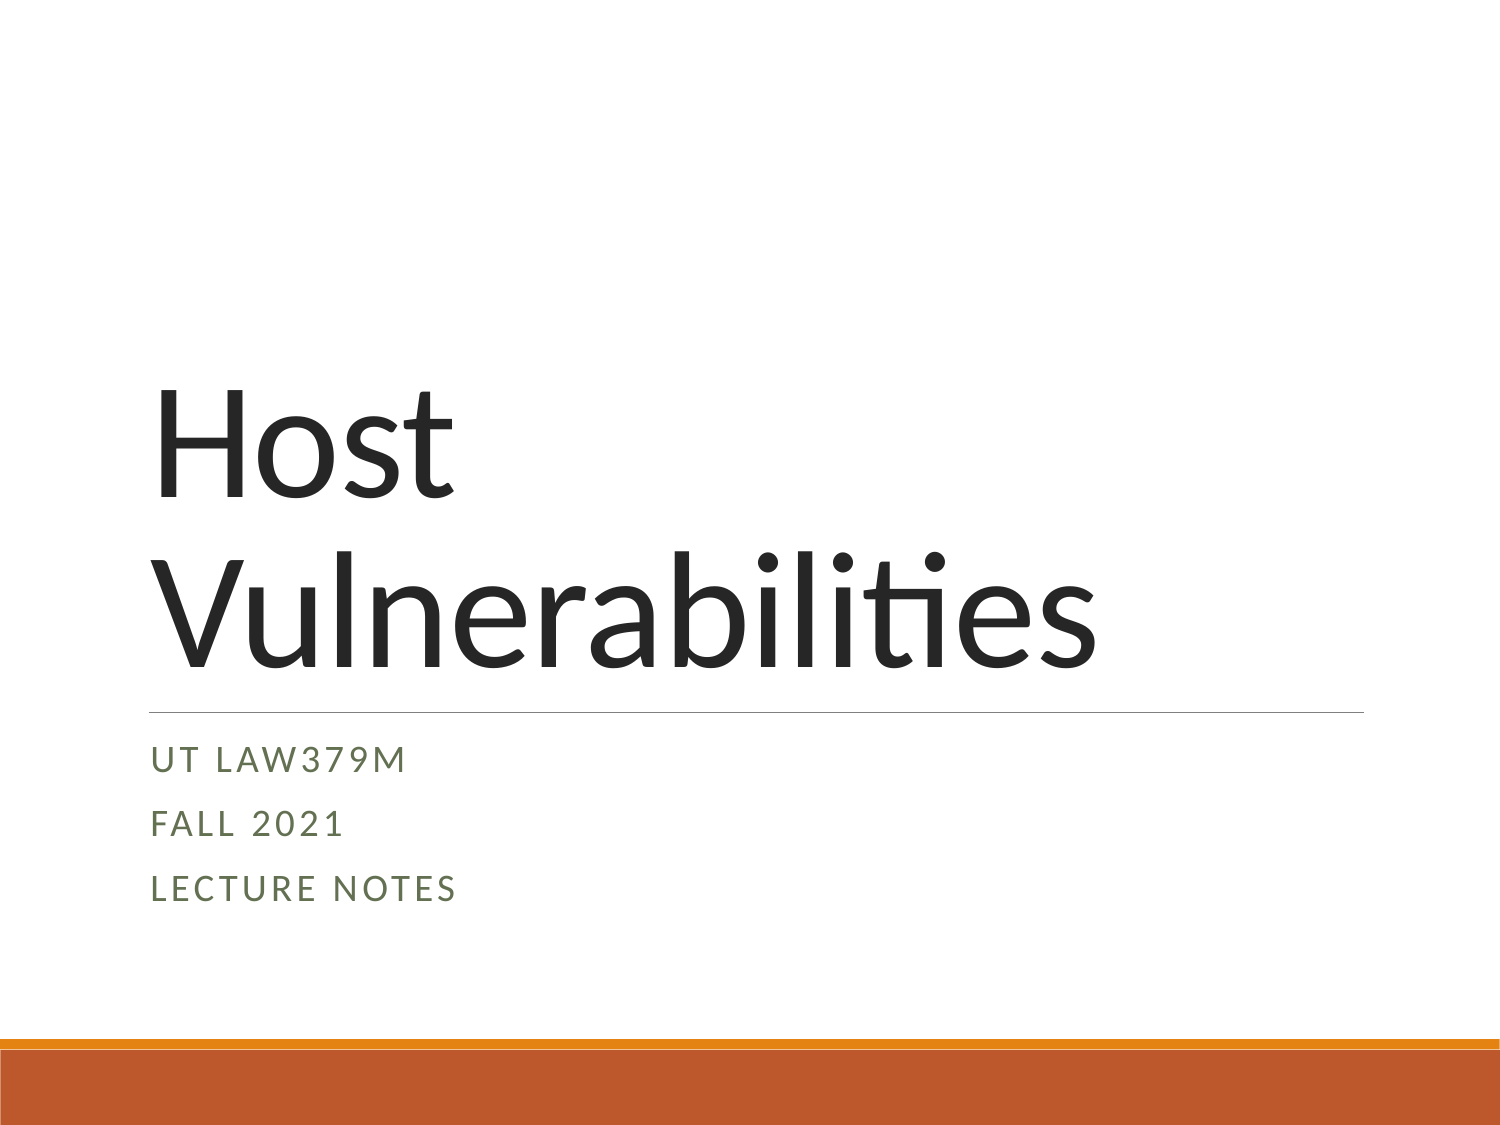

# Host Vulnerabilities
UT LAW379M
Fall 2021
Lecture Notes